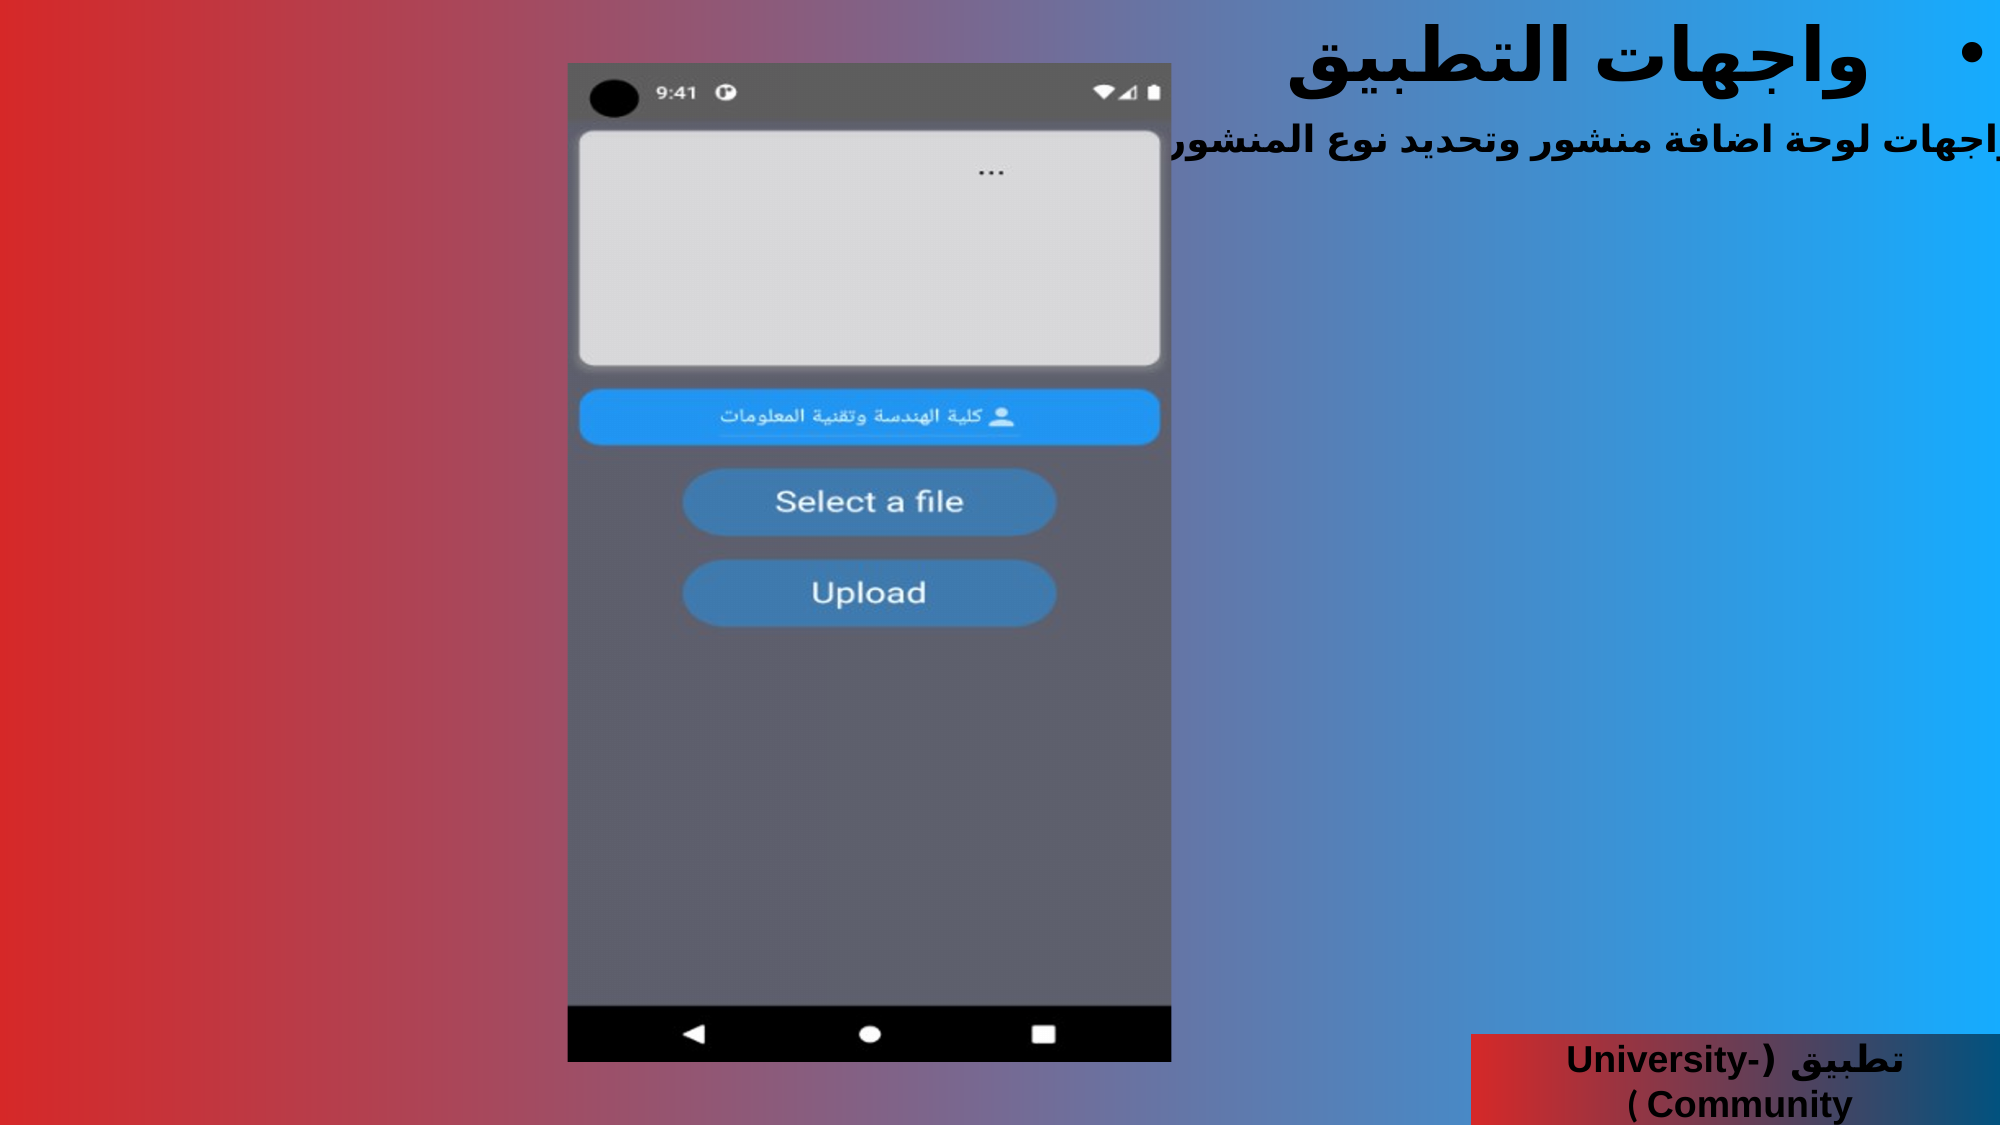

واجهات التطبيق

واجهات لوحة اضافة منشور وتحديد نوع المنشور

تطبيق (University-Community )